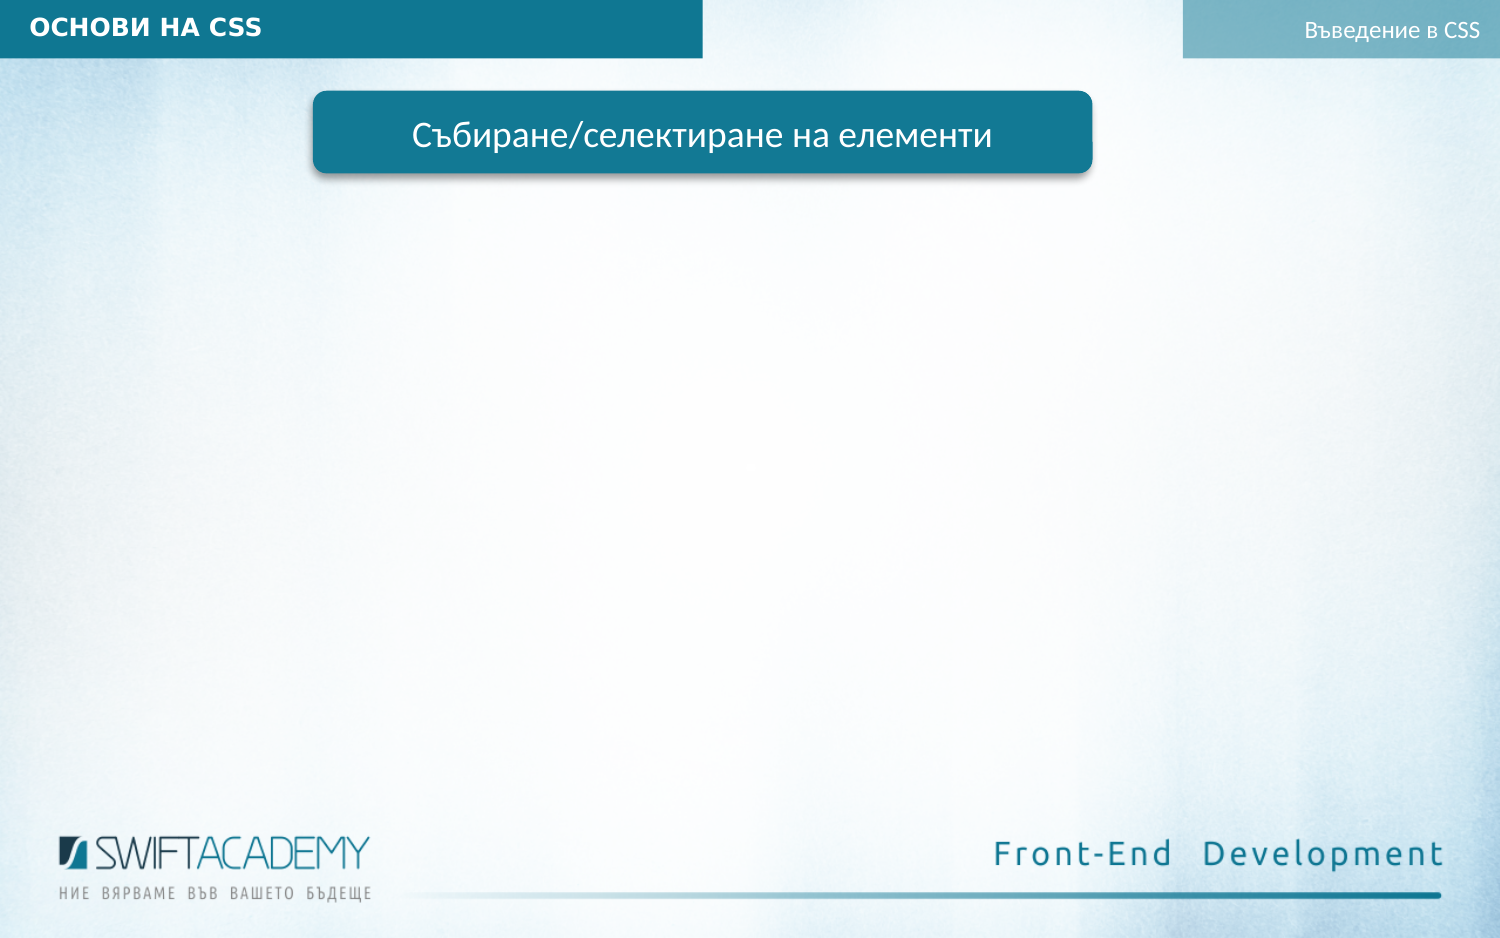

ОСНОВИ НА CSS
Въведение в CSS
Събиране/селектиране на елементи